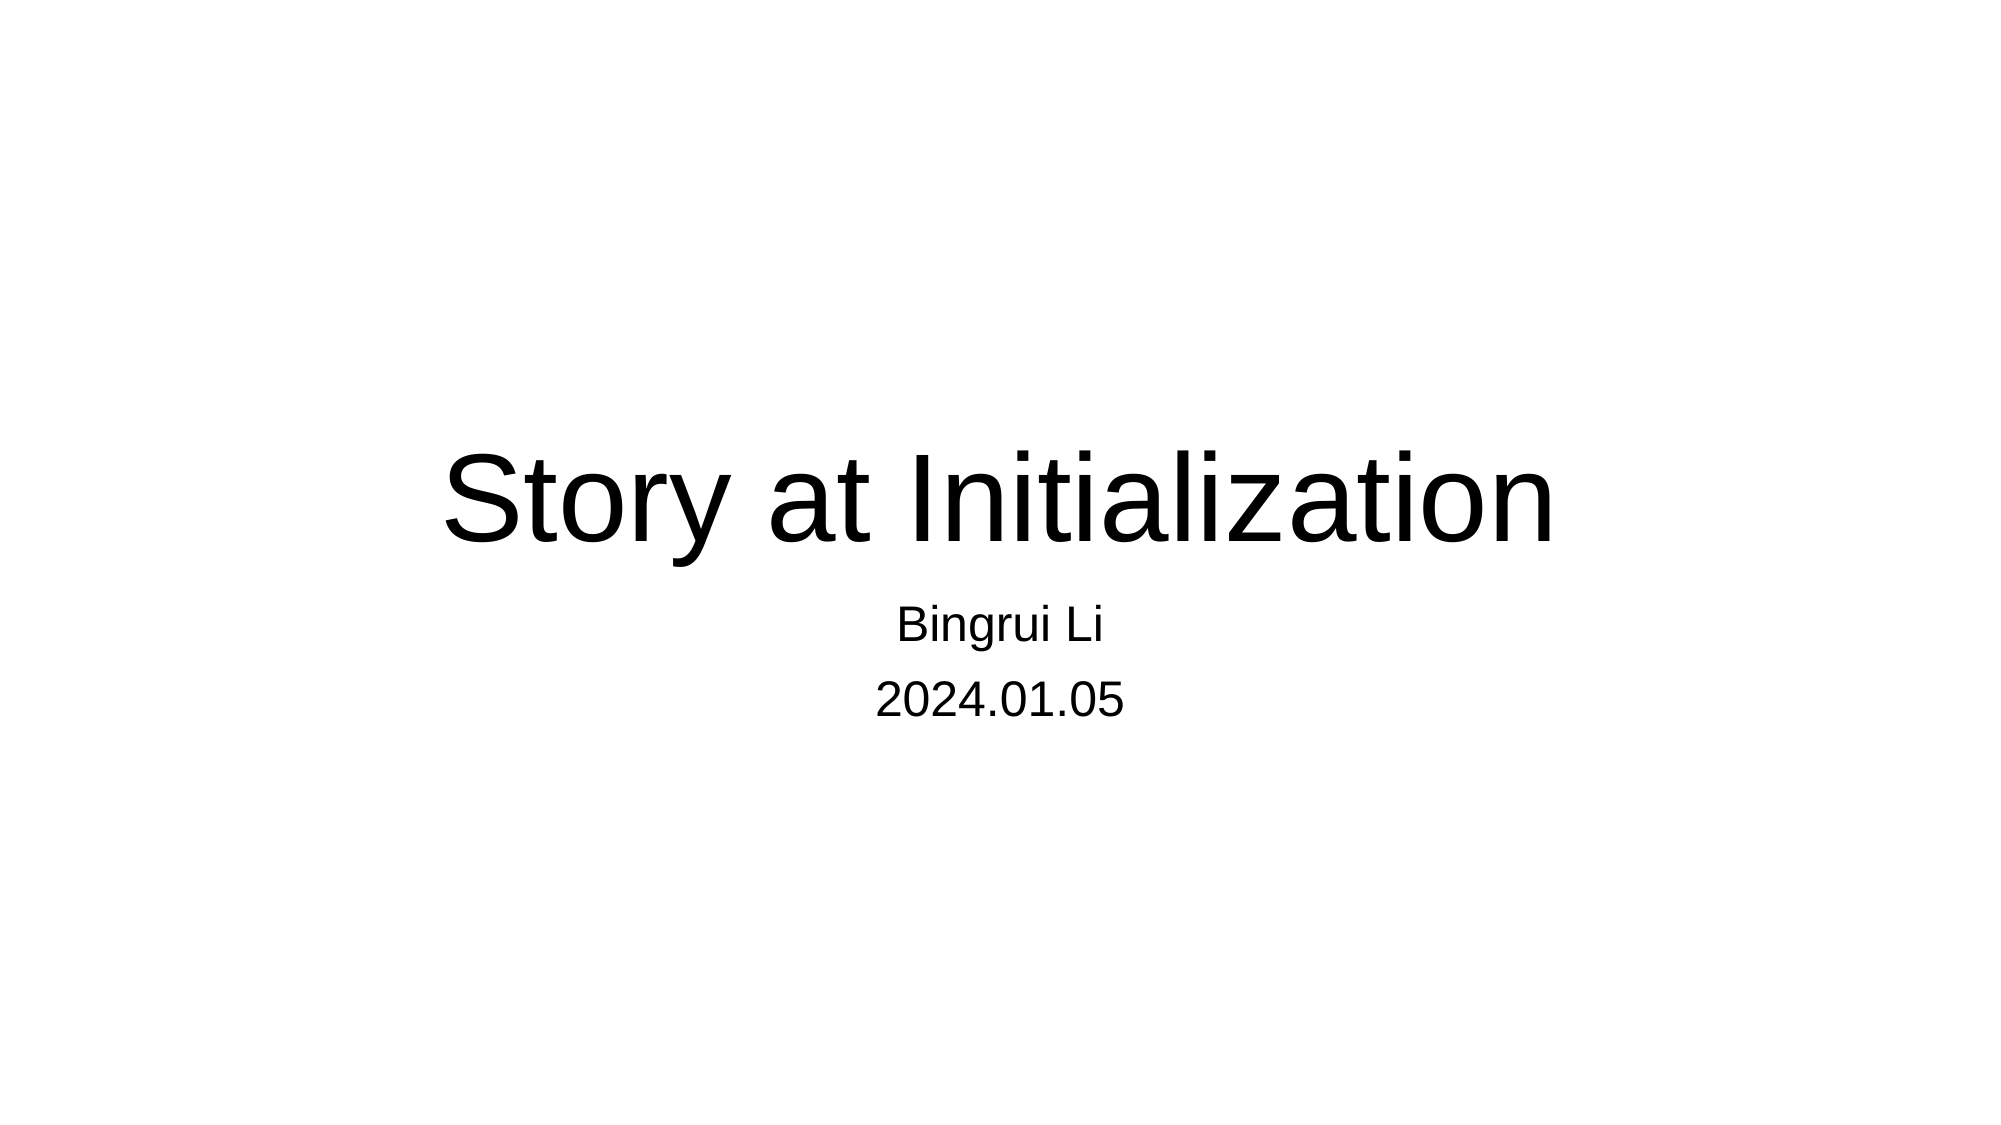

# Story at Initialization
Bingrui Li
2024.01.05